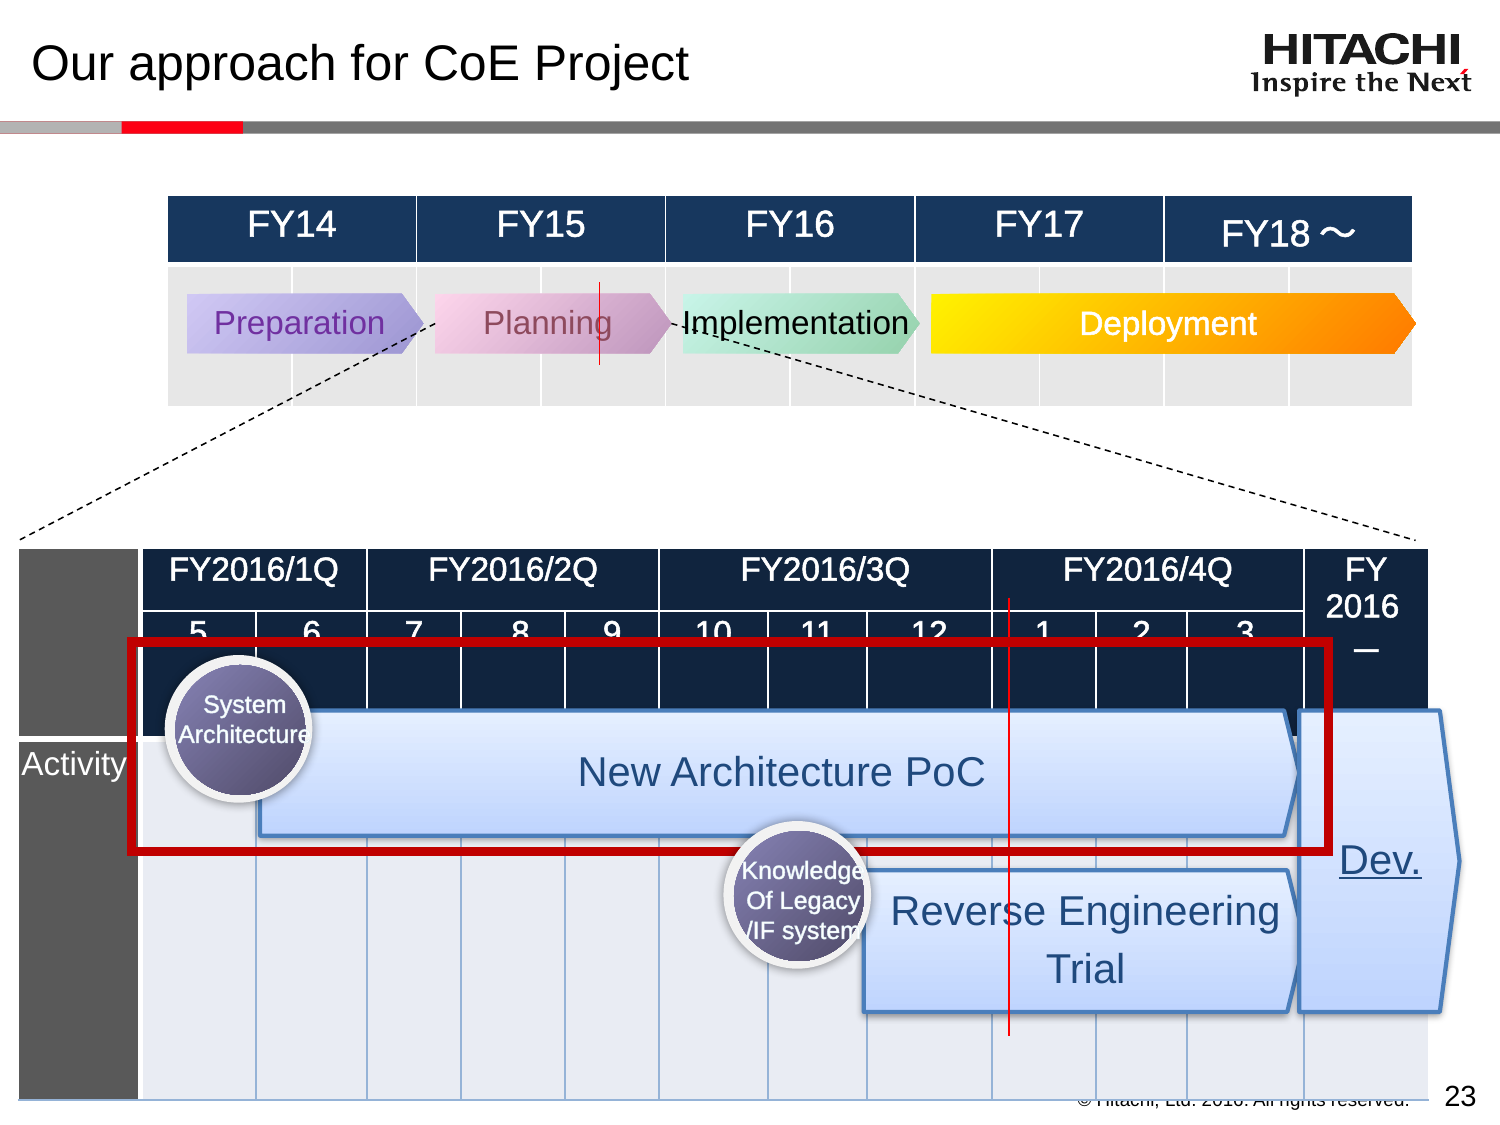

Our approach for CoE Project
| FY14 |  | FY15 |  | FY16 |  | FY17 |  | FY18～ |  |
| --- | --- | --- | --- | --- | --- | --- | --- | --- | --- |
|  |  |  |  |  |  |  |  |  |  |
Preparation
Planning
Implementation
Deployment
|  | FY2016/1Q |  | FY2016/2Q |  |  | FY2016/3Q |  |  | FY2016/4Q |  |  | FY 2016－ |
| --- | --- | --- | --- | --- | --- | --- | --- | --- | --- | --- | --- | --- |
|  | 5 | 6 | 7 | 8 | 9 | 10 | 11 | 12 | 1 | 2 | 3 |  |
| Activity |  |  |  |  |  |  |  |  |  |  |  |  |

System
Architecture
New Architecture PoC
Dev.

Knowledge
Of Legacy
/IF system
Reverse Engineering
Trial
23